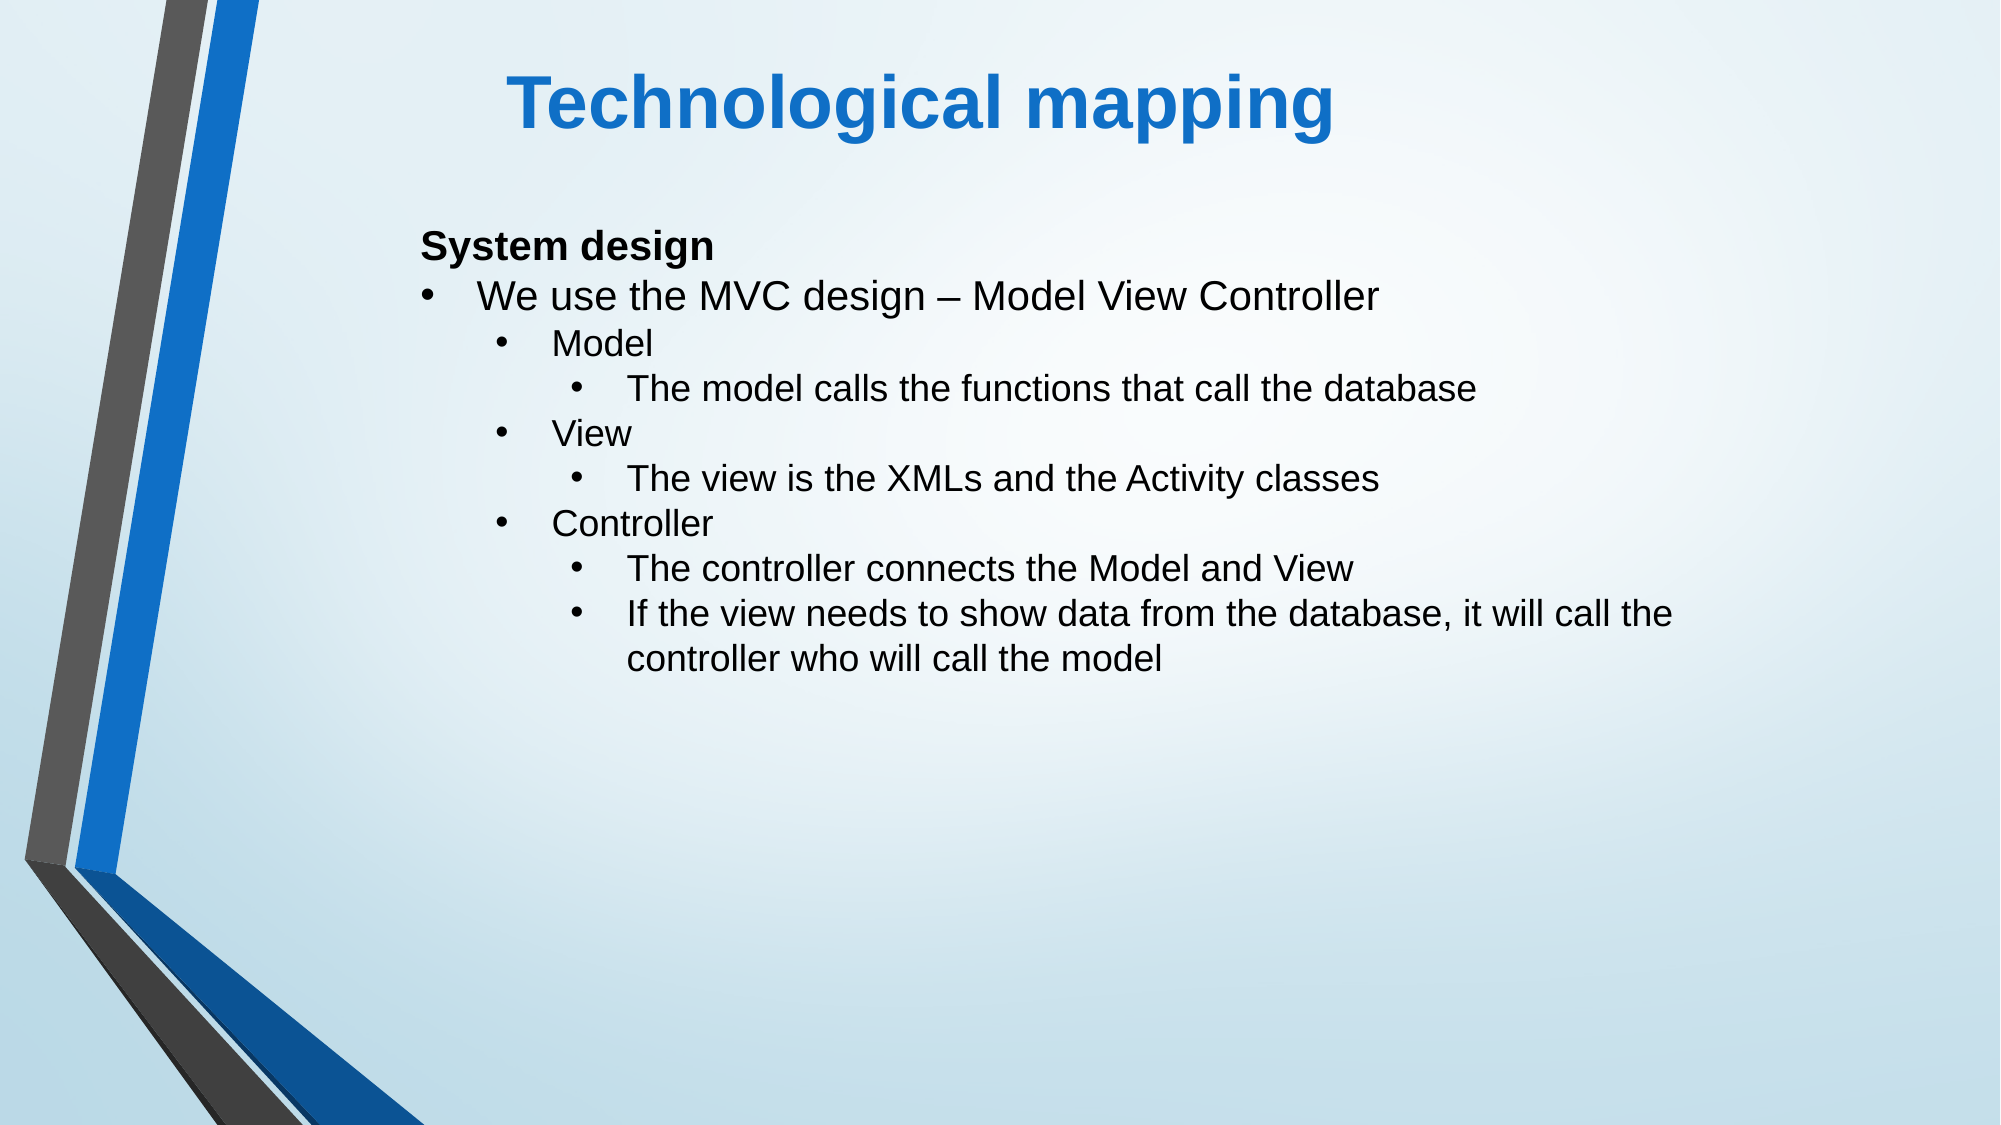

Technological mapping
System design
We use the MVC design – Model View Controller
Model
The model calls the functions that call the database
View
The view is the XMLs and the Activity classes
Controller
The controller connects the Model and View
If the view needs to show data from the database, it will call the controller who will call the model